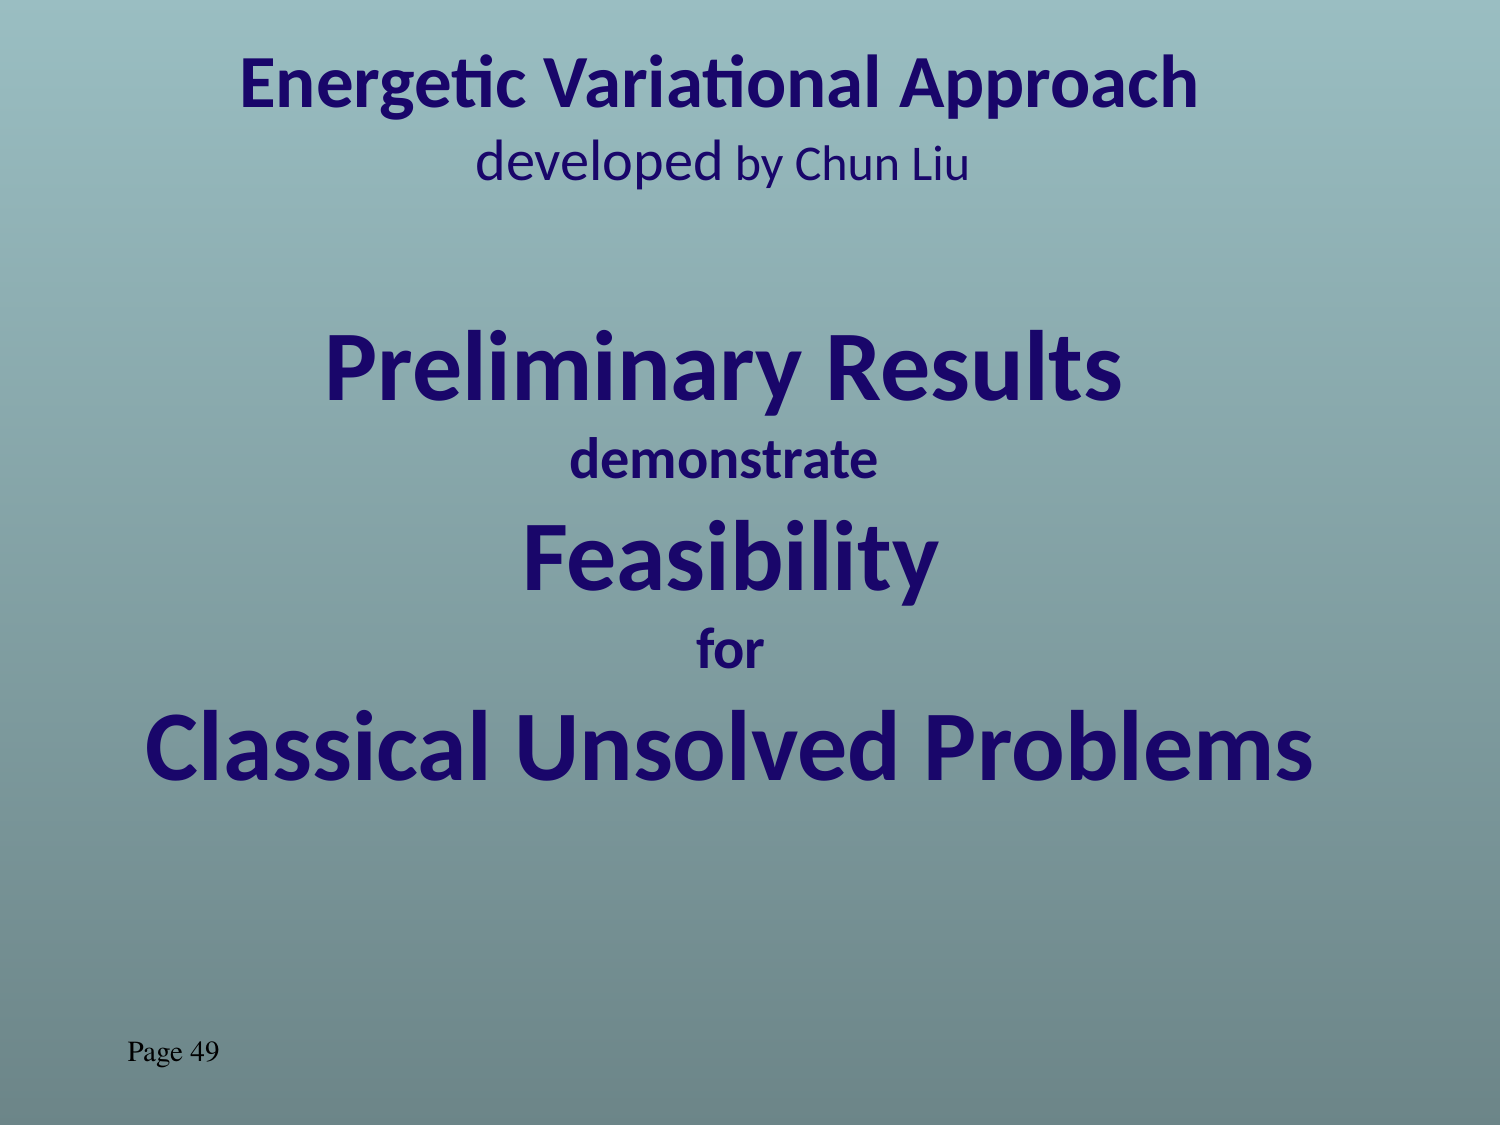

Energetic Variational Approach
developed by Chun Liu

Preliminary Results
demonstrate
Feasibility
for
Classical Unsolved Problems

Page 49